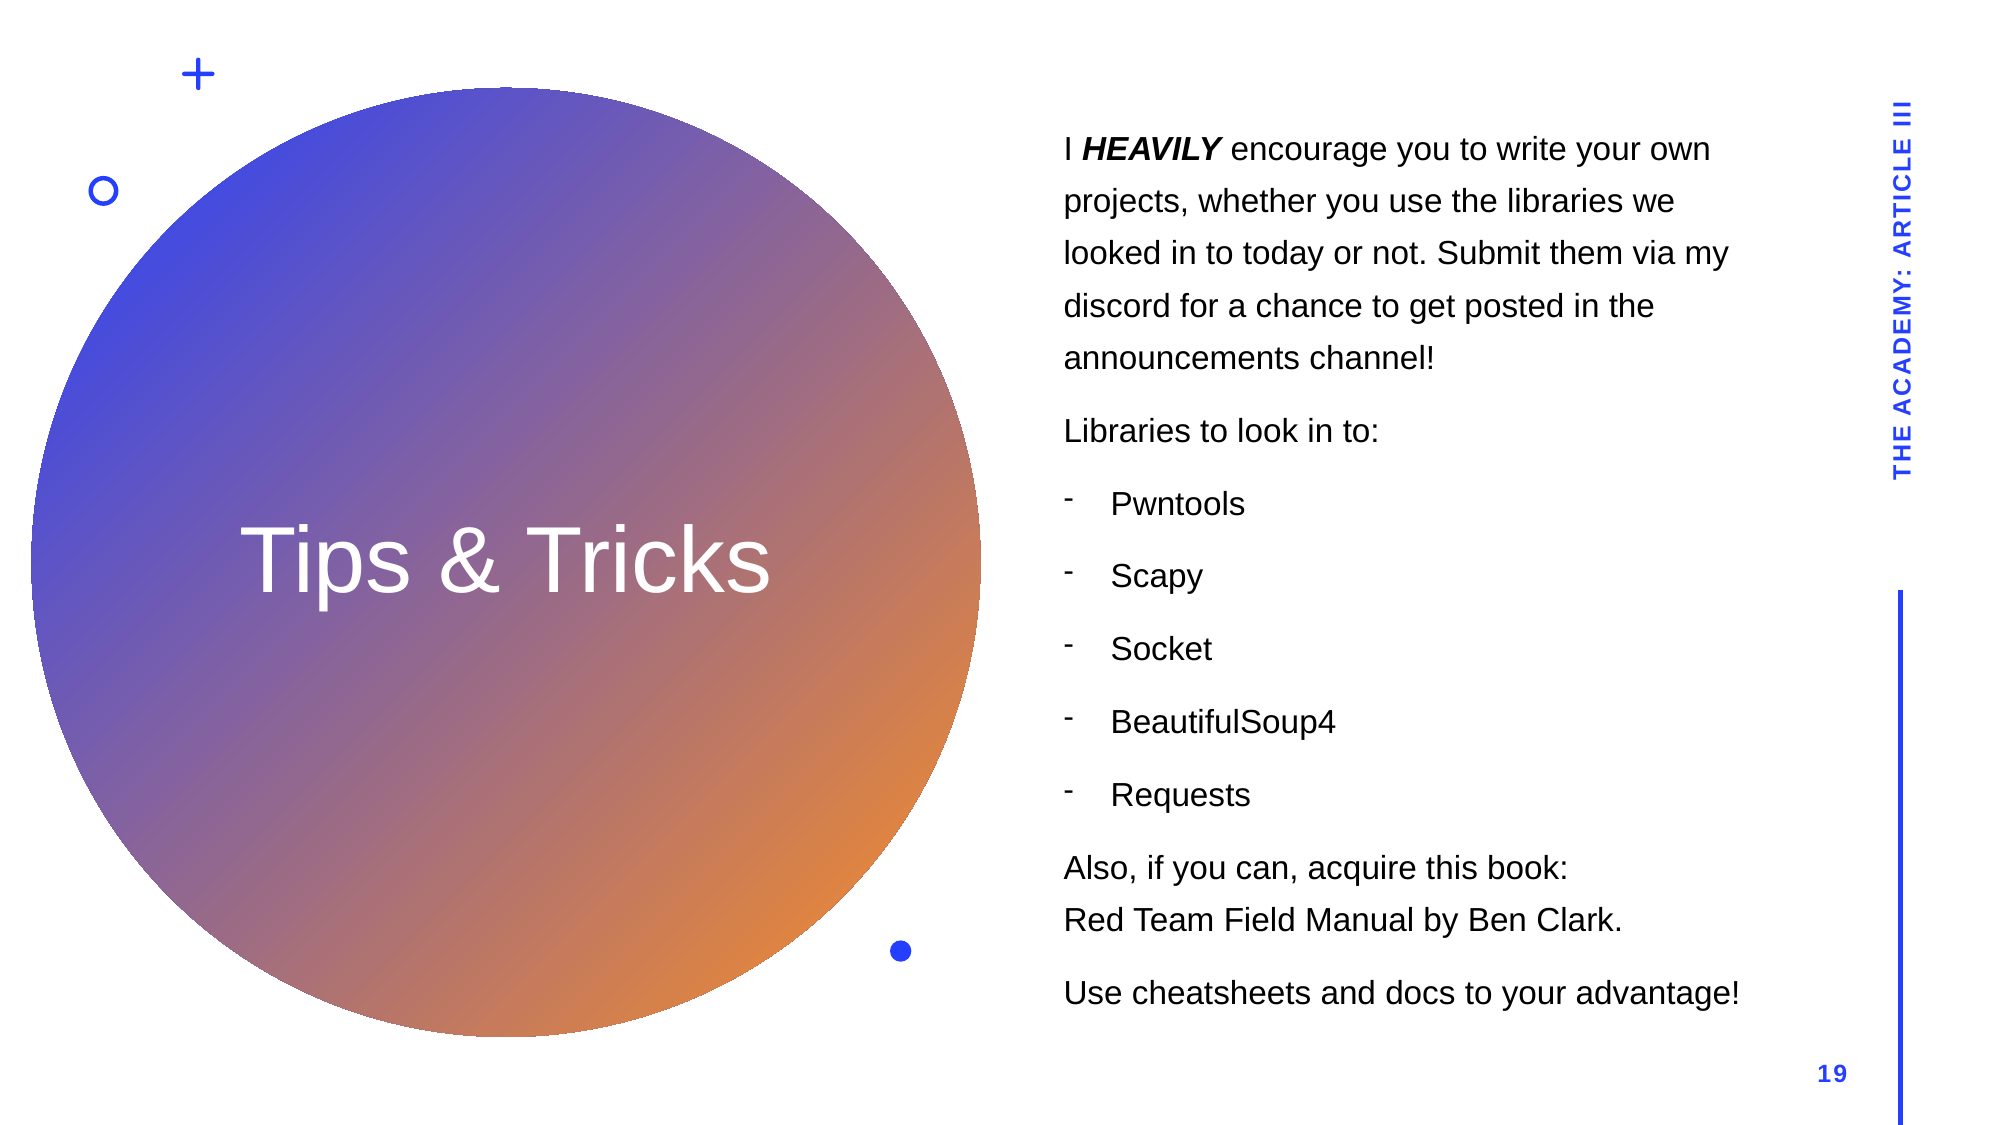

I HEAVILY encourage you to write your own projects, whether you use the libraries we looked in to today or not. Submit them via my discord for a chance to get posted in the announcements channel!
Libraries to look in to:
Pwntools
Scapy
Socket
BeautifulSoup4
Requests
Also, if you can, acquire this book: 
Red Team Field Manual by Ben Clark.
Use cheatsheets and docs to your advantage!
The Academy: Article III
# Tips & Tricks
19